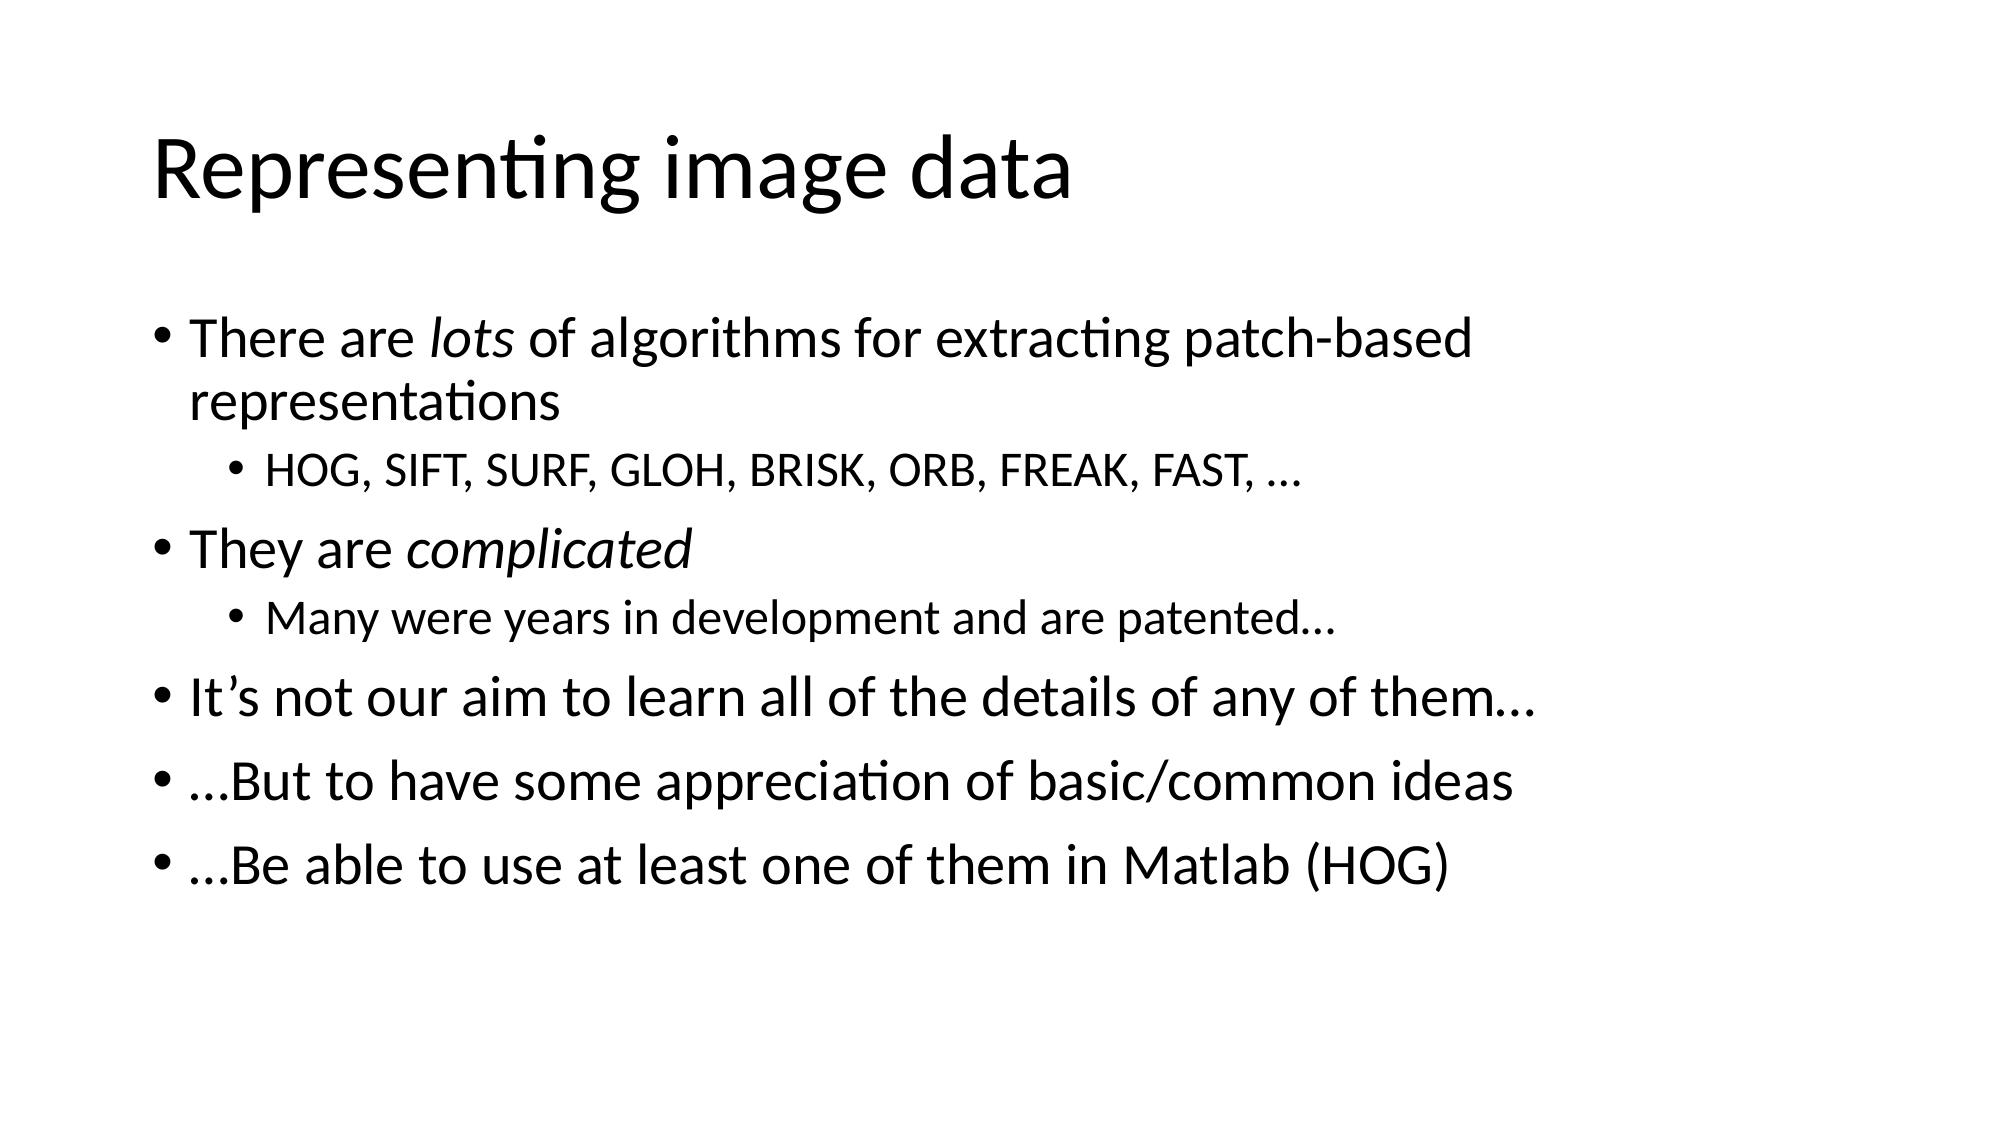

# Representing image data
There are lots of algorithms for extracting patch-based representations
HOG, SIFT, SURF, GLOH, BRISK, ORB, FREAK, FAST, …
They are complicated
Many were years in development and are patented…
It’s not our aim to learn all of the details of any of them…
…But to have some appreciation of basic/common ideas
…Be able to use at least one of them in Matlab (HOG)